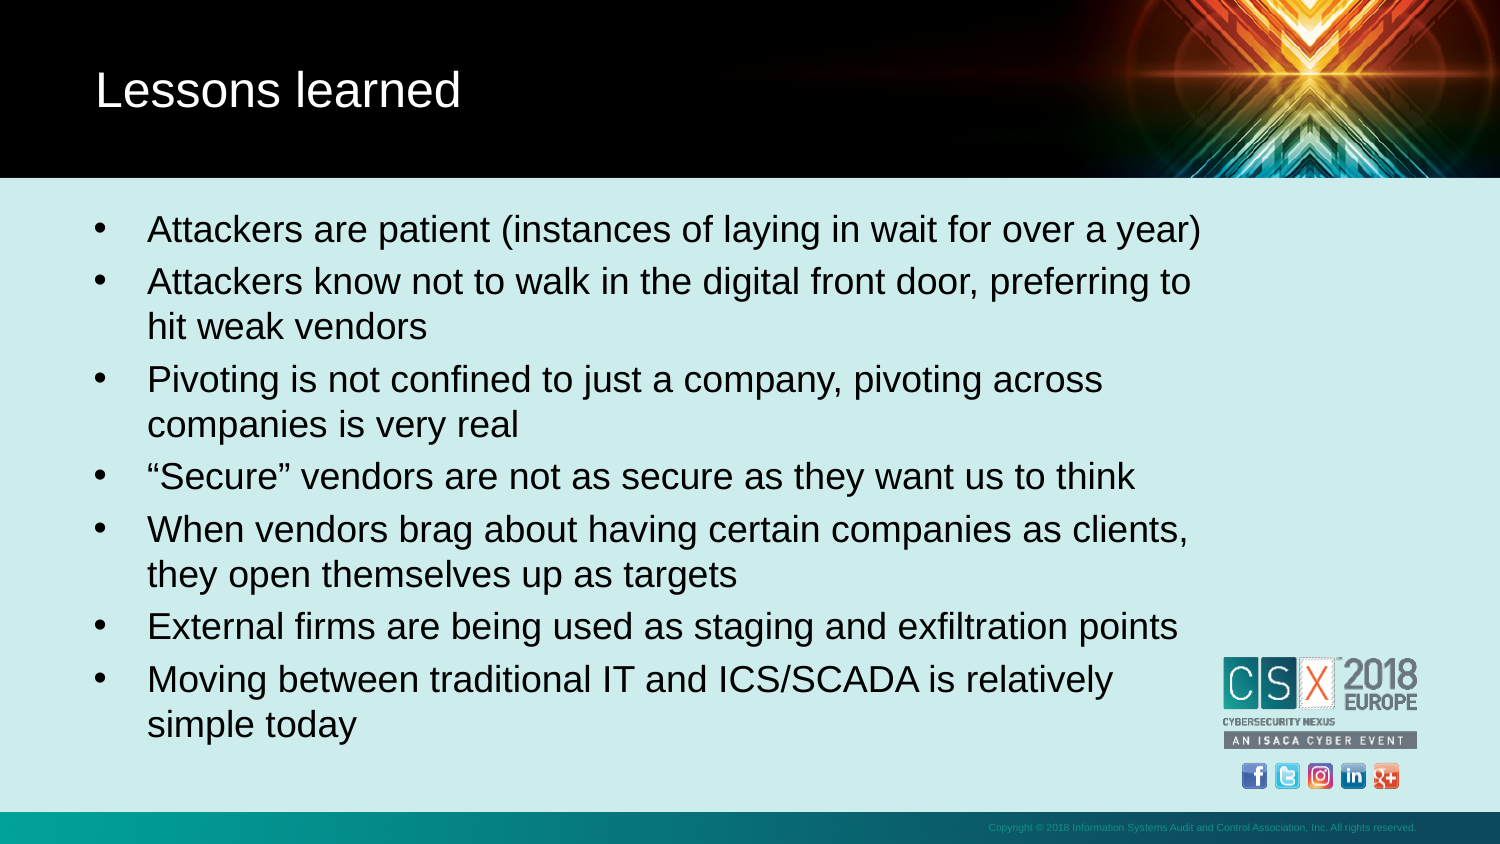

Lessons learned
Attackers are patient (instances of laying in wait for over a year)
Attackers know not to walk in the digital front door, preferring to hit weak vendors
Pivoting is not confined to just a company, pivoting across companies is very real
“Secure” vendors are not as secure as they want us to think
When vendors brag about having certain companies as clients, they open themselves up as targets
External firms are being used as staging and exfiltration points
Moving between traditional IT and ICS/SCADA is relatively simple today